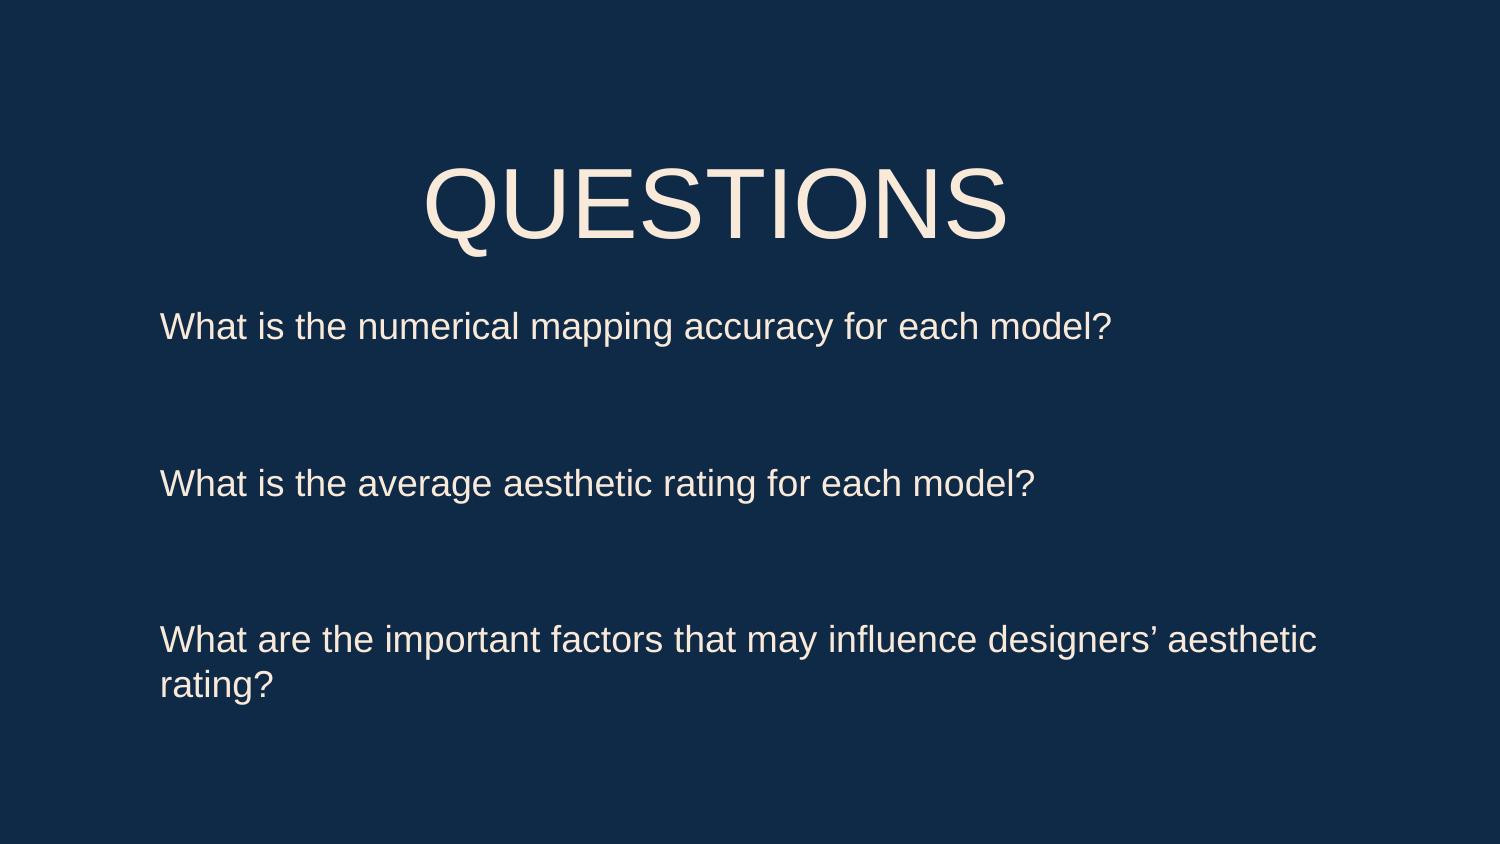

# QUESTIONS
What is the numerical mapping accuracy for each model?

What is the average aesthetic rating for each model?

What are the important factors that may influence designers’ aesthetic rating?